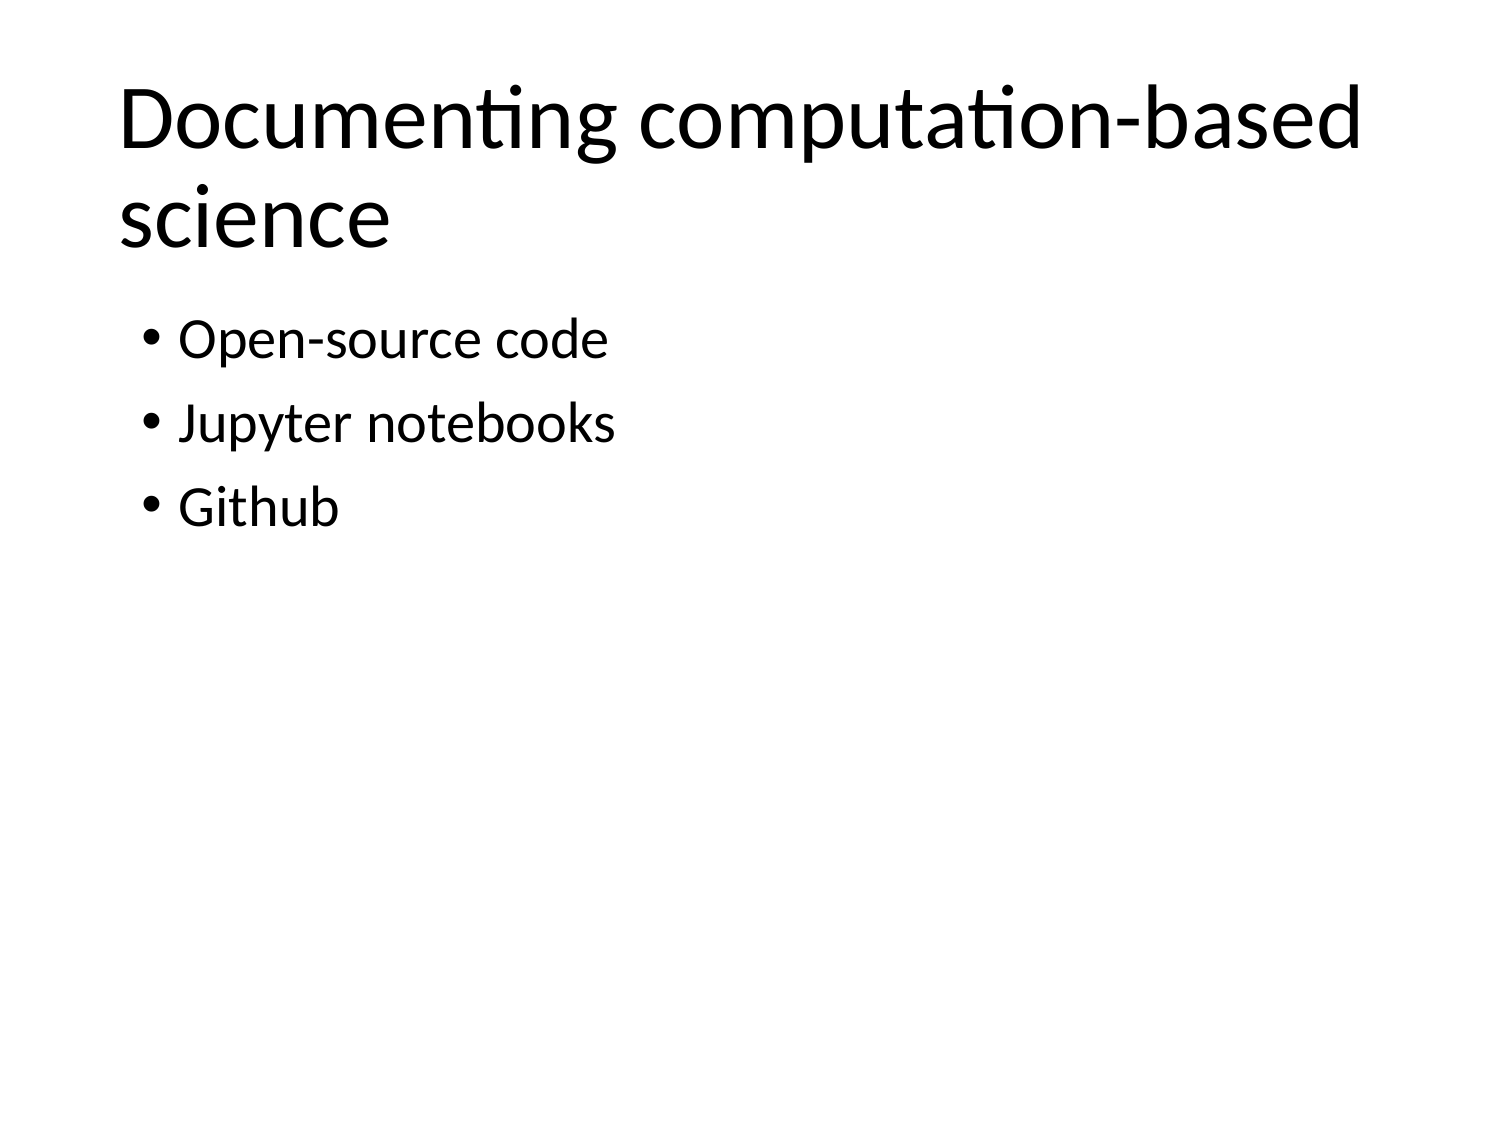

# Documenting computation-based science
Open-source code
Jupyter notebooks
Github